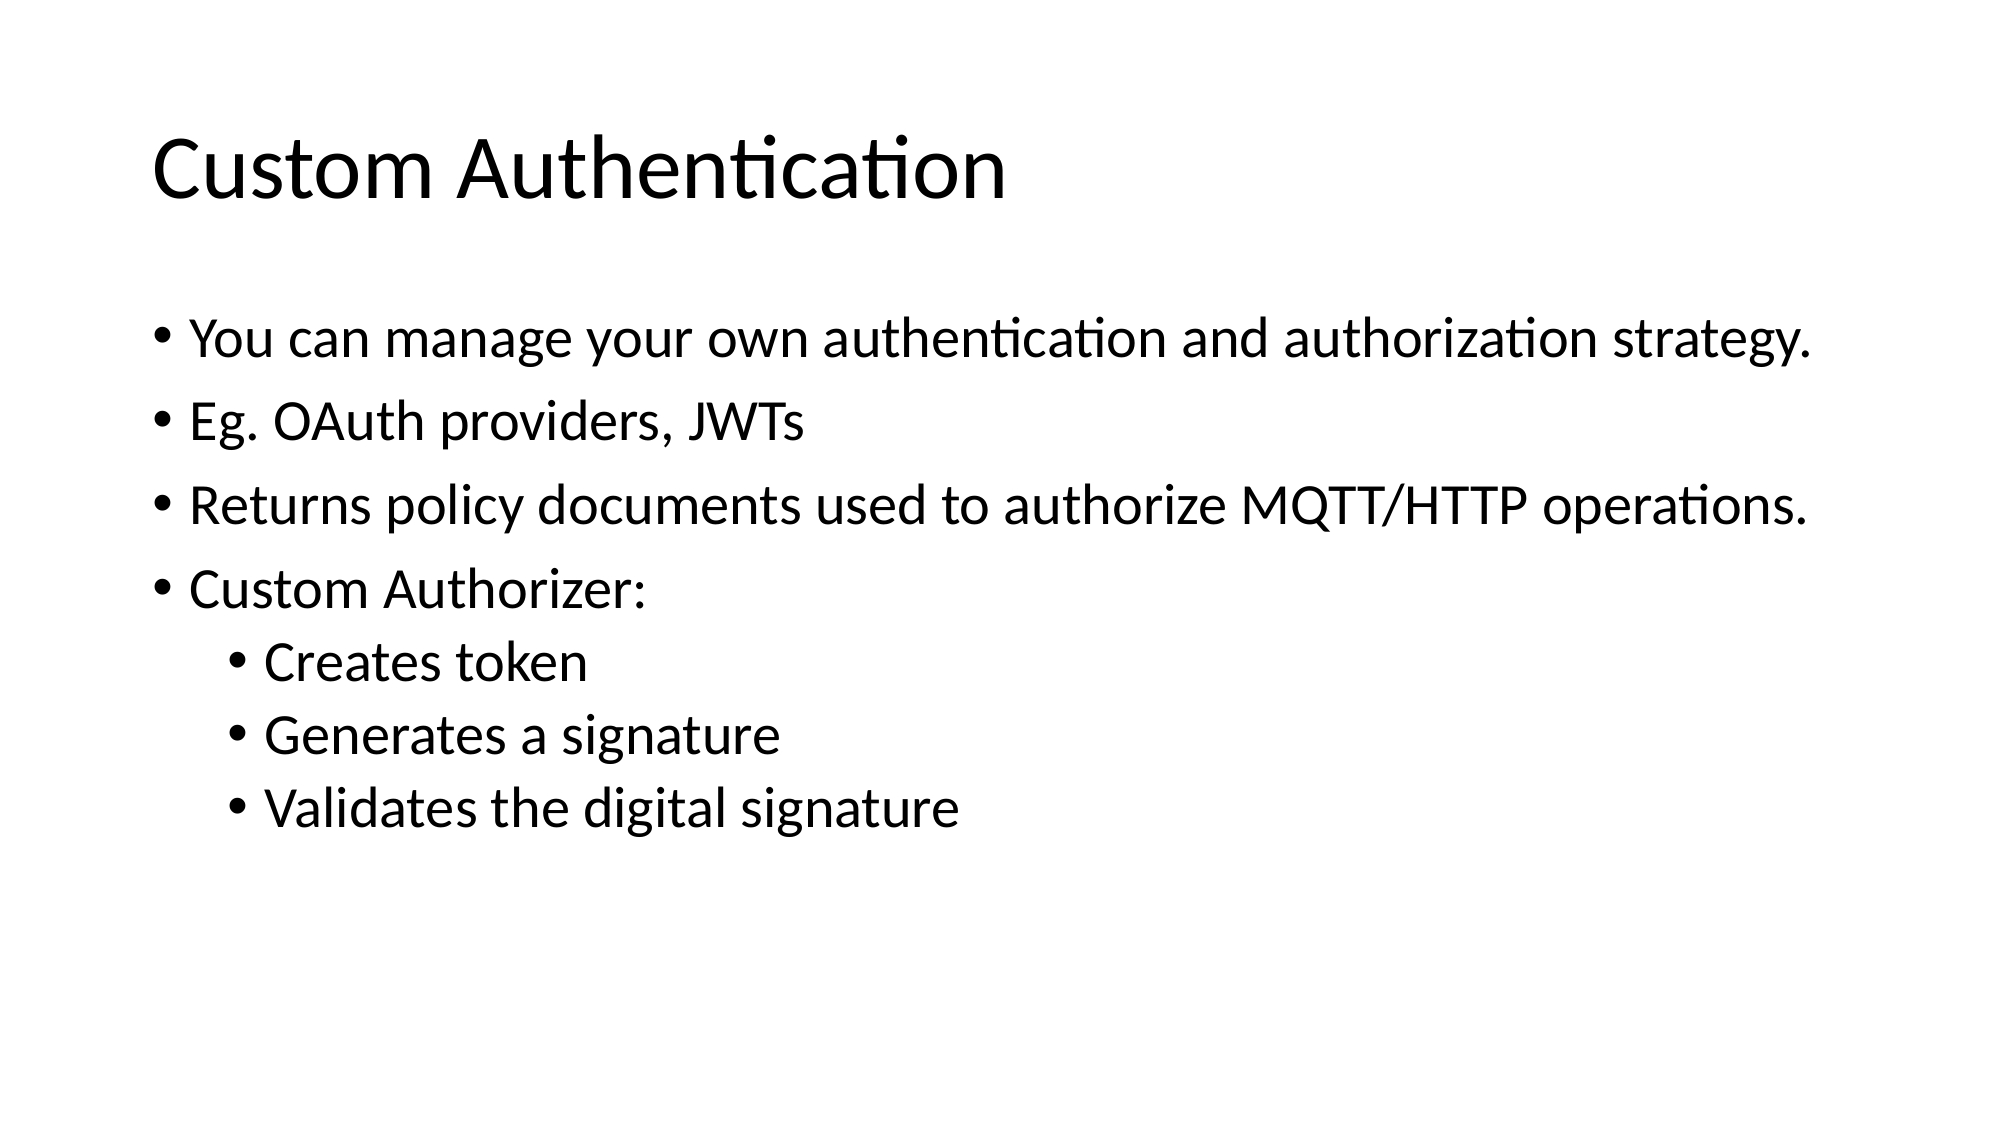

# Custom Authentication
You can manage your own authentication and authorization strategy.
Eg. OAuth providers, JWTs
Returns policy documents used to authorize MQTT/HTTP operations.
Custom Authorizer:
Creates token
Generates a signature
Validates the digital signature